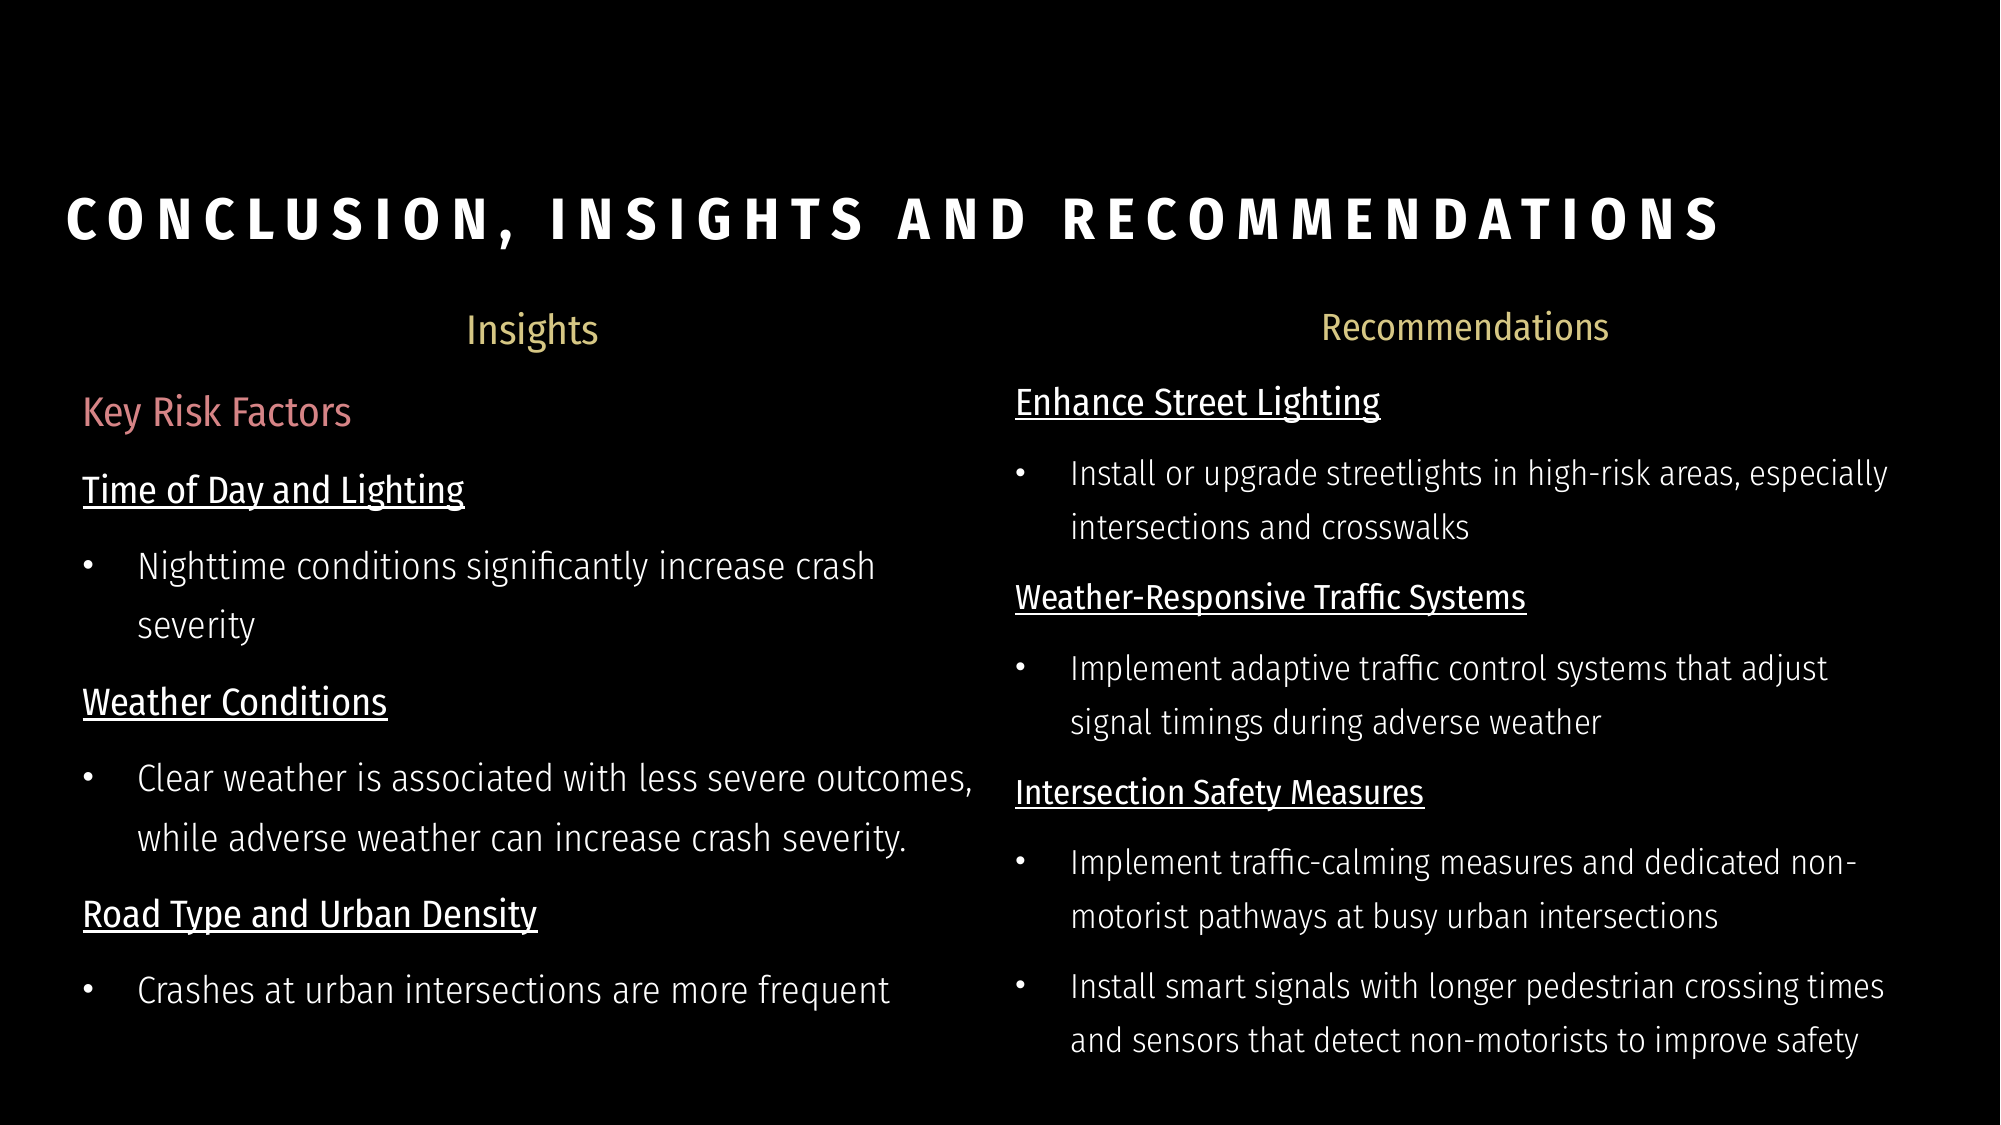

# CONCLUSION, Insights and RECOMMENDATIONS
Insights
Key Risk Factors
Time of Day and Lighting
Nighttime conditions significantly increase crash severity
Weather Conditions
Clear weather is associated with less severe outcomes, while adverse weather can increase crash severity.
Road Type and Urban Density
Crashes at urban intersections are more frequent
Recommendations
Enhance Street Lighting
Install or upgrade streetlights in high-risk areas, especially intersections and crosswalks
Weather-Responsive Traffic Systems
Implement adaptive traffic control systems that adjust signal timings during adverse weather
Intersection Safety Measures
Implement traffic-calming measures and dedicated non-motorist pathways at busy urban intersections
Install smart signals with longer pedestrian crossing times and sensors that detect non-motorists to improve safety